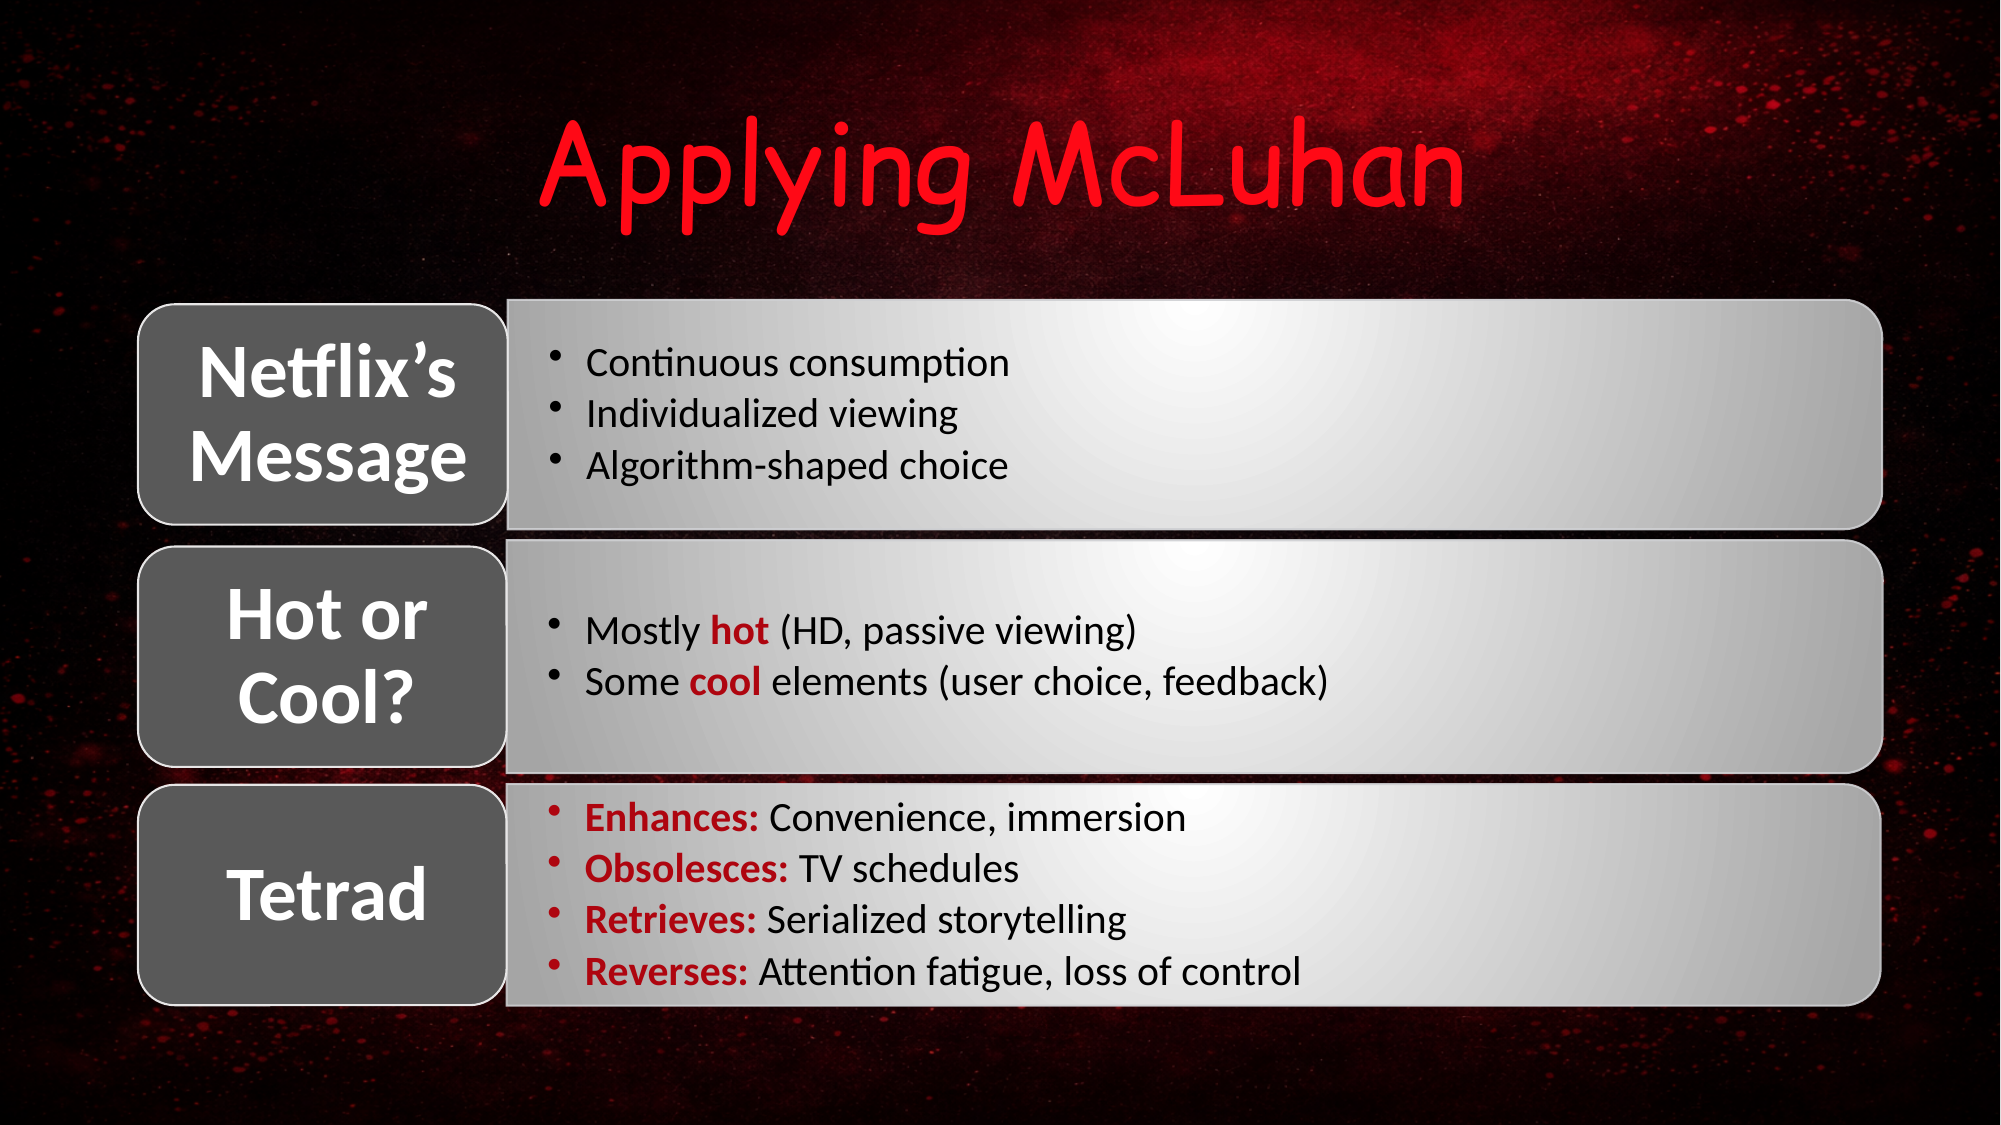

# Applying McLuhan
Continuous consumption
Individualized viewing
Algorithm-shaped choice
Netflix’s Message
Mostly hot (HD, passive viewing)
Some cool elements (user choice, feedback)
Hot or Cool?
Enhances: Convenience, immersion
Obsolesces: TV schedules
Retrieves: Serialized storytelling
Reverses: Attention fatigue, loss of control
Tetrad